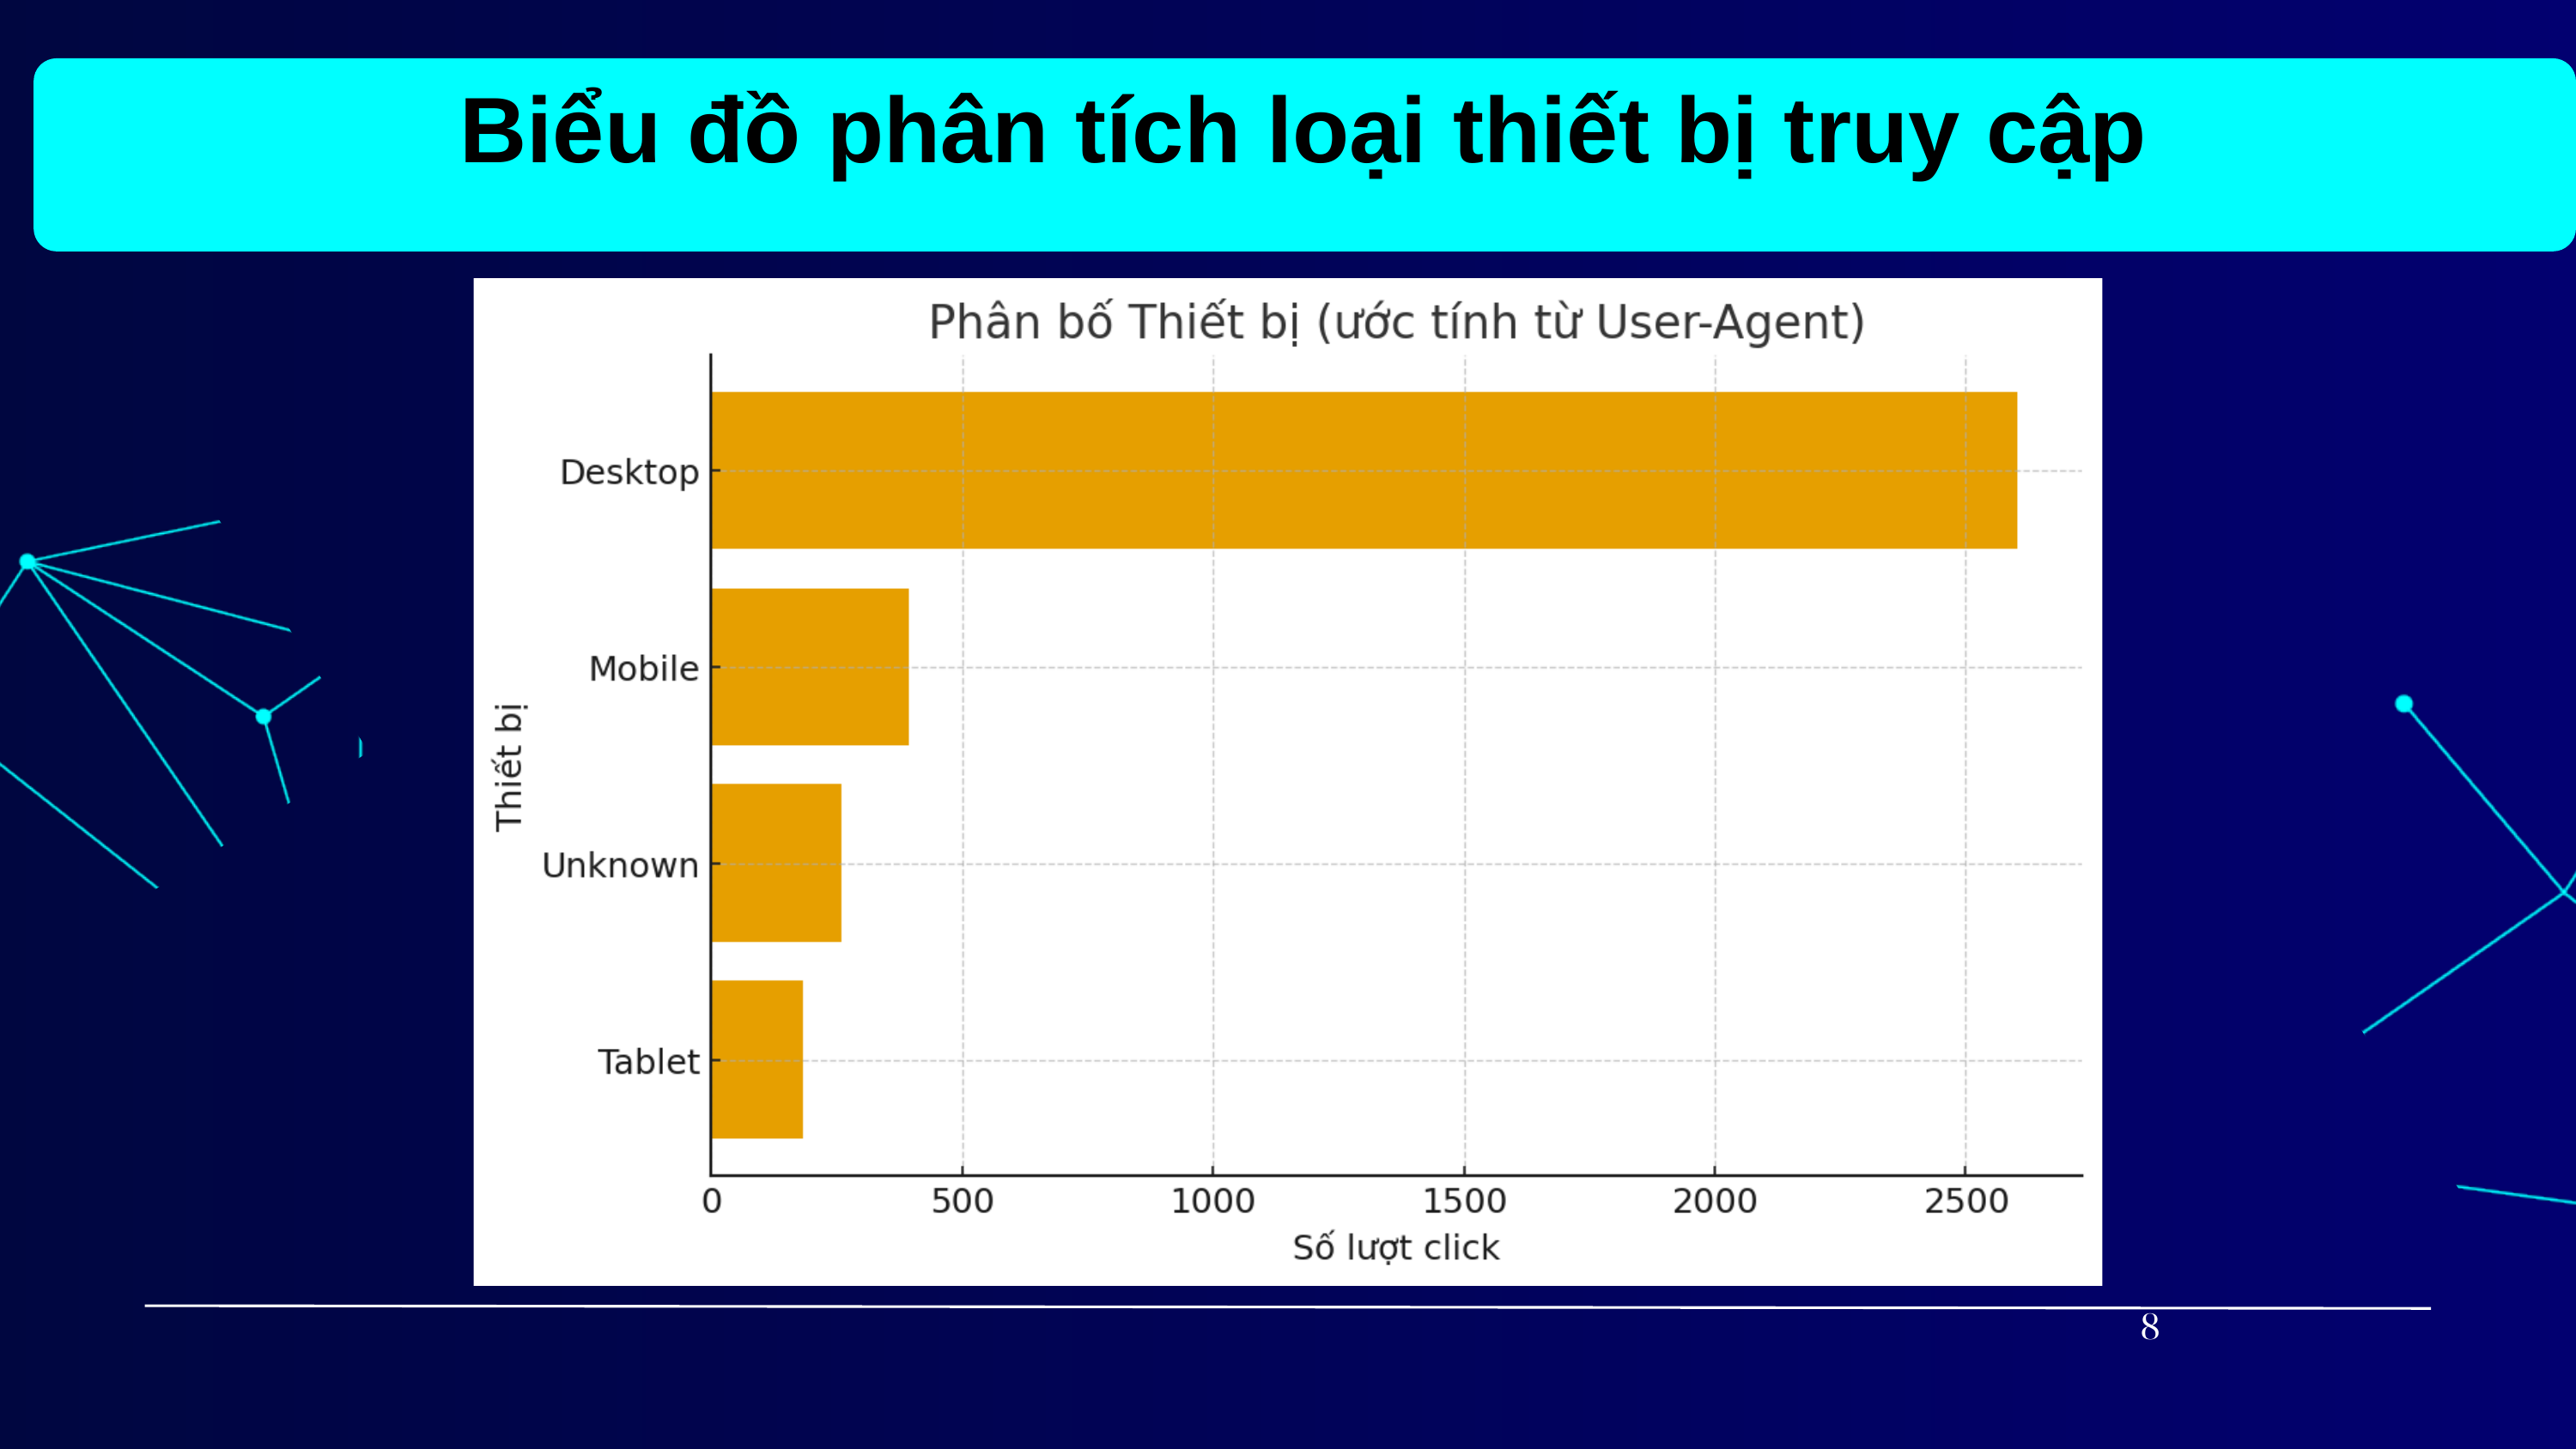

Biểu đồ phân tích loại thiết bị truy cập

8